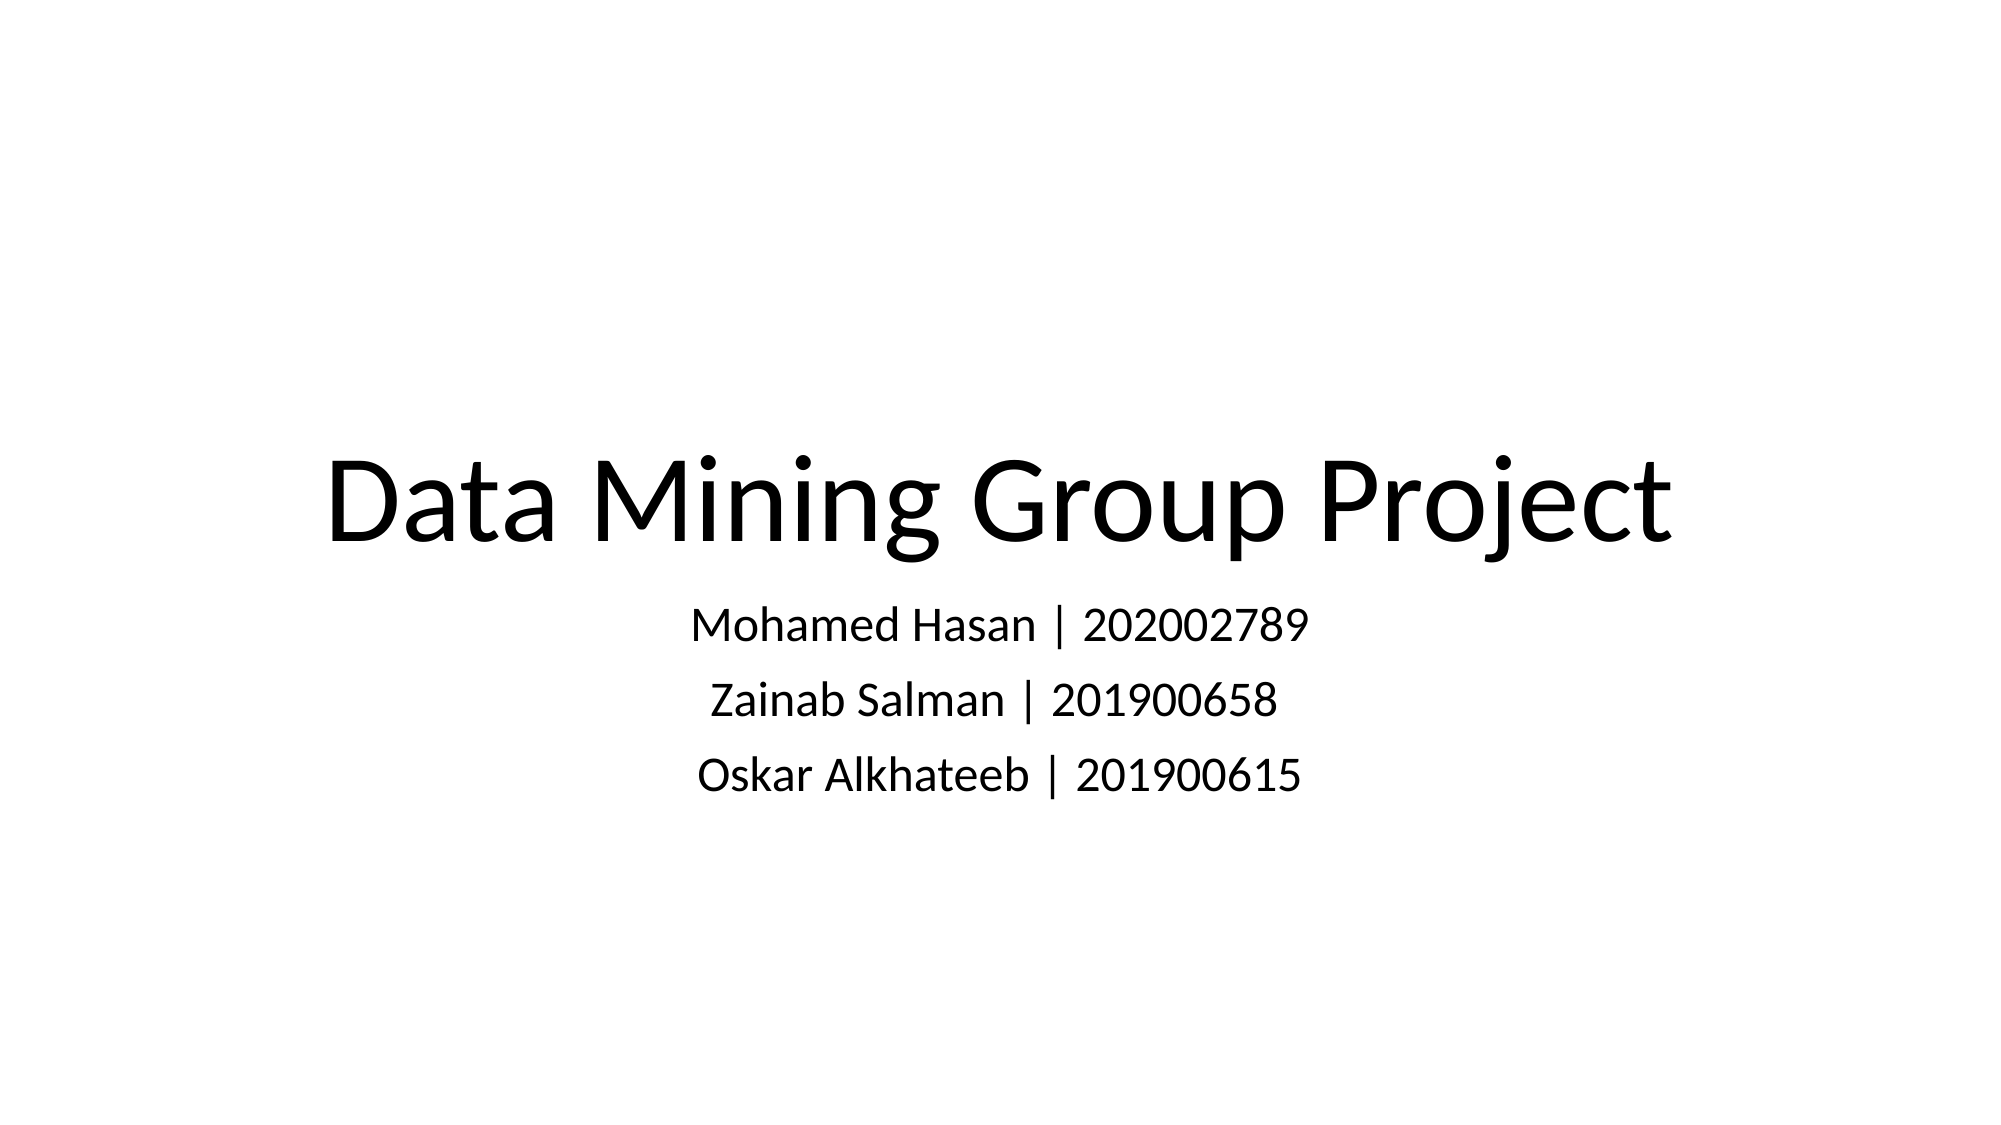

# Data Mining Group Project
Mohamed Hasan | 202002789
Zainab Salman | 201900658
Oskar Alkhateeb | 201900615